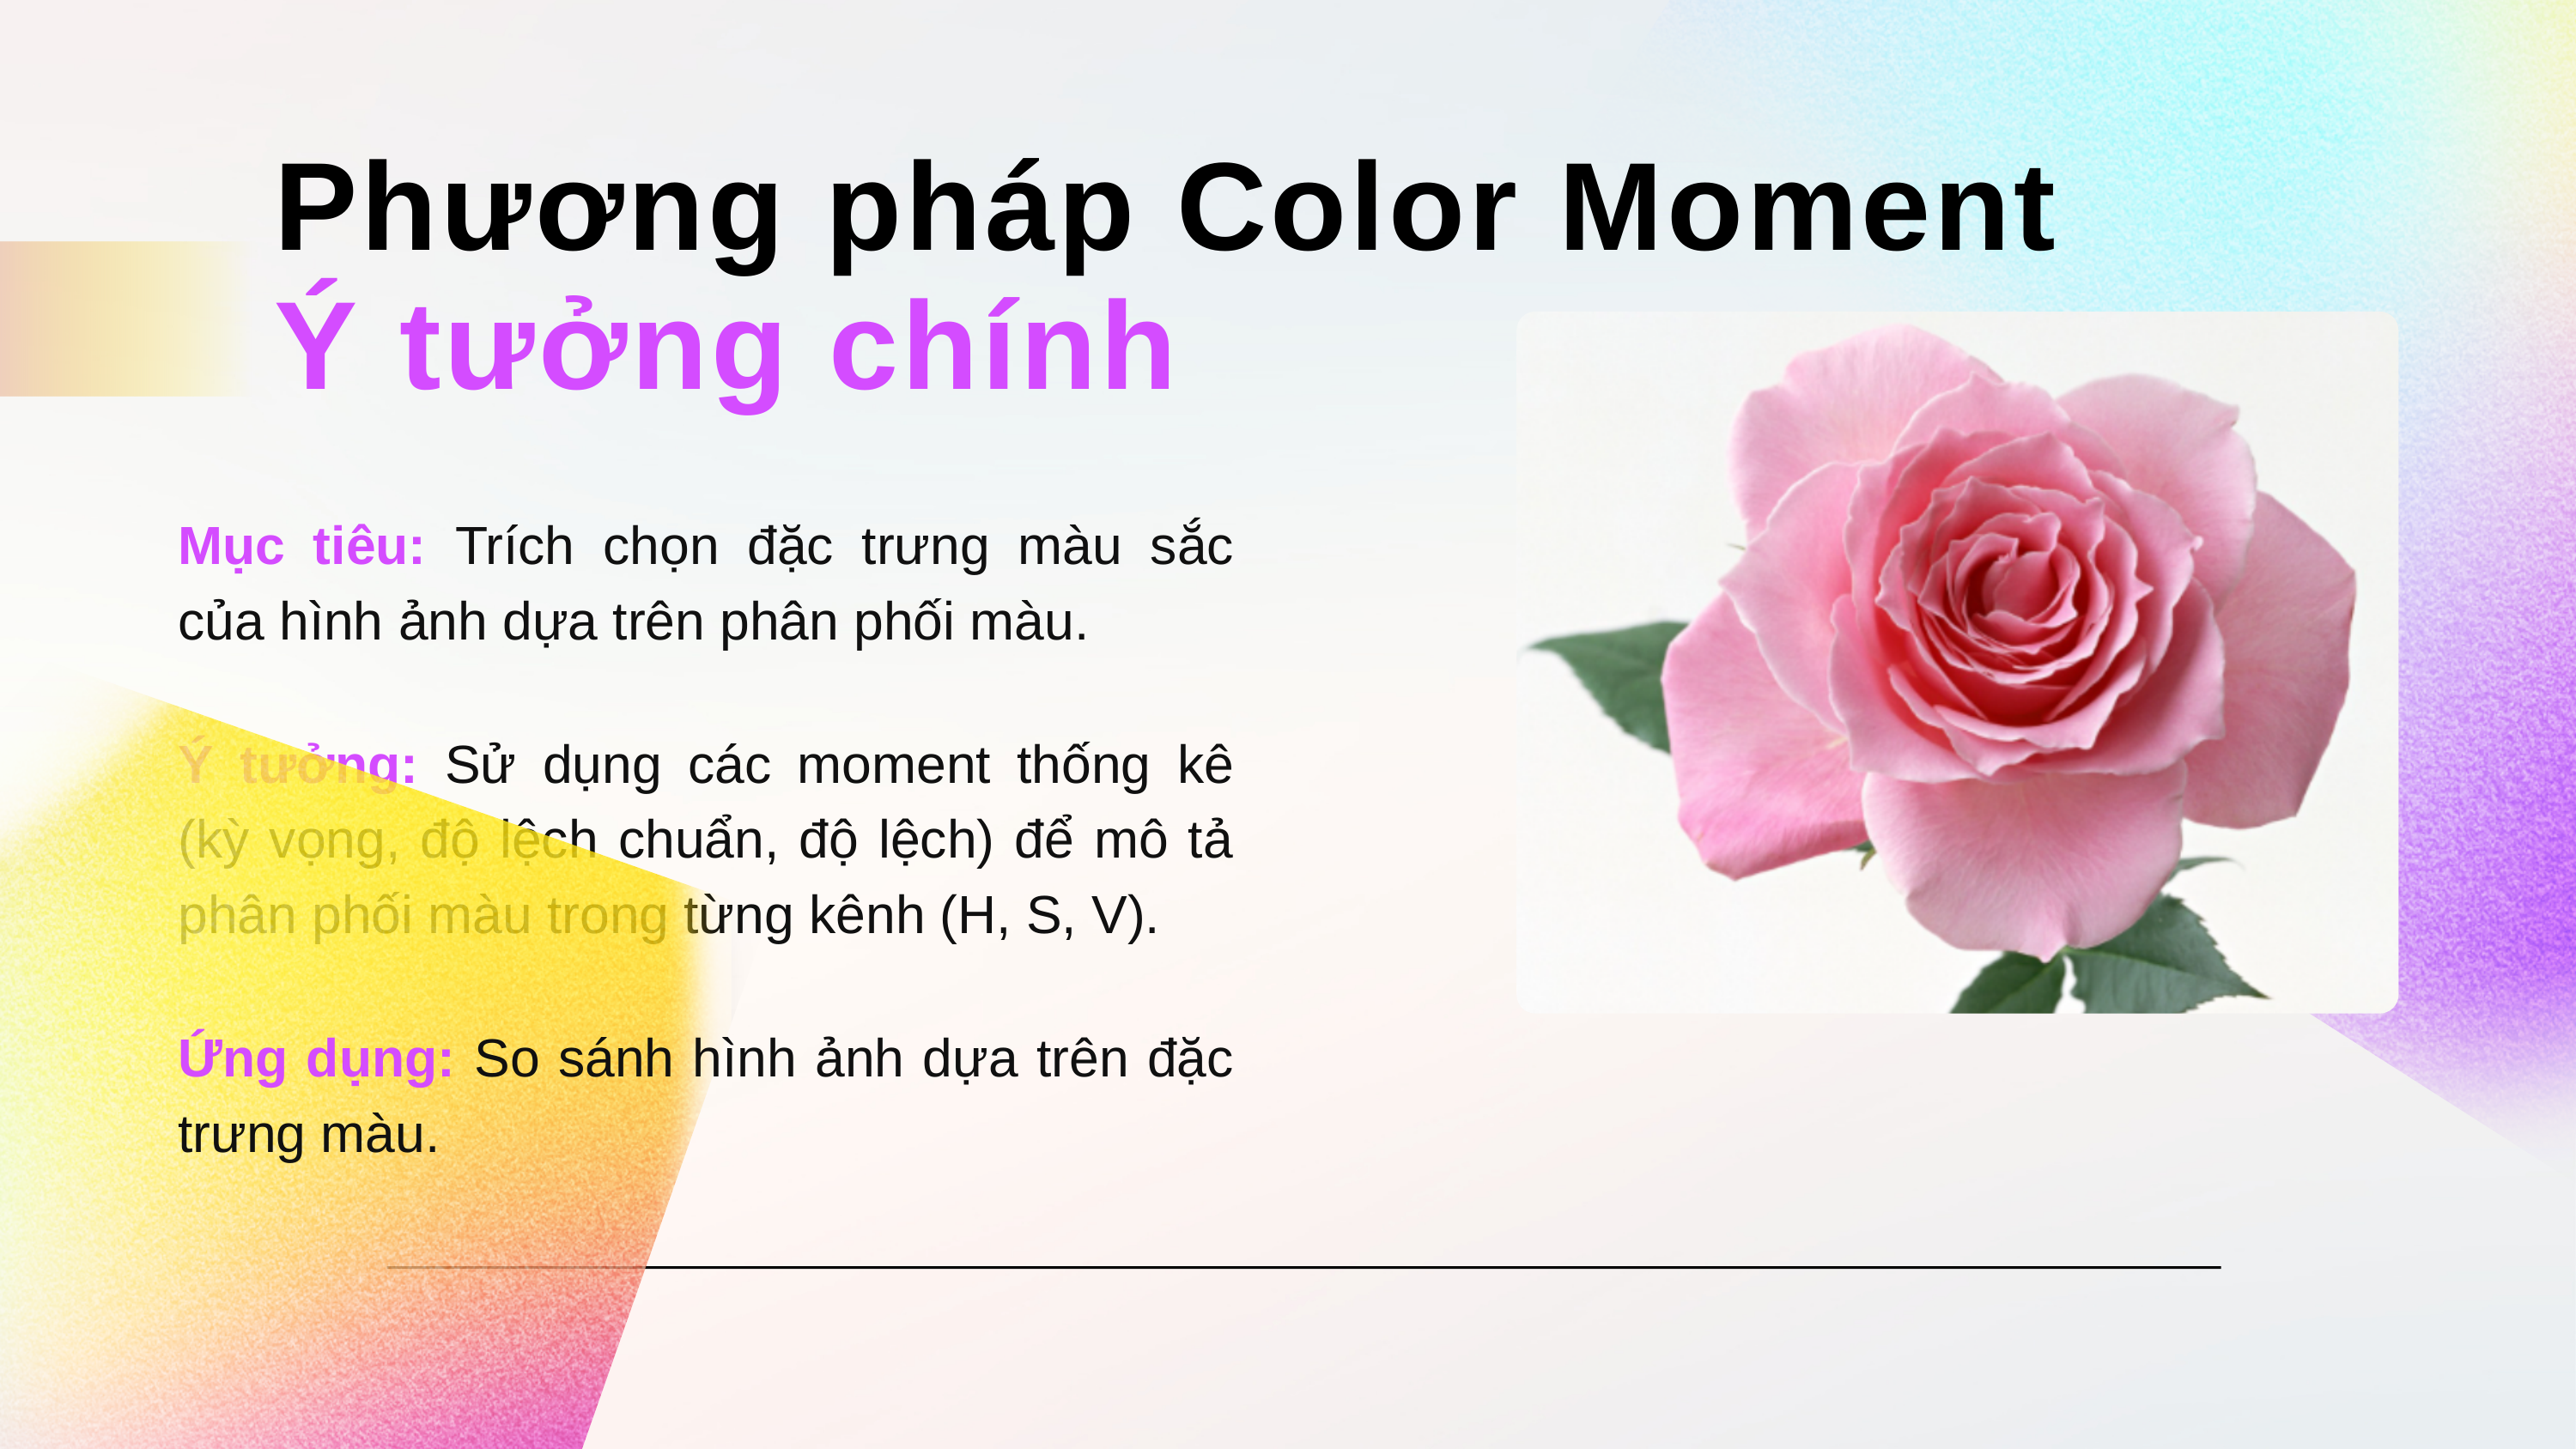

Phương pháp Color Moment Ý tưởng chính

Mục tiêu: Trích chọn đặc trưng màu sắc của hình ảnh dựa trên phân phối màu.

Ý tưởng: Sử dụng các moment thống kê (kỳ vọng, độ lệch chuẩn, độ lệch) để mô tả phân phối màu trong từng kênh (H, S, V).

Ứng dụng: So sánh hình ảnh dựa trên đặc trưng màu.